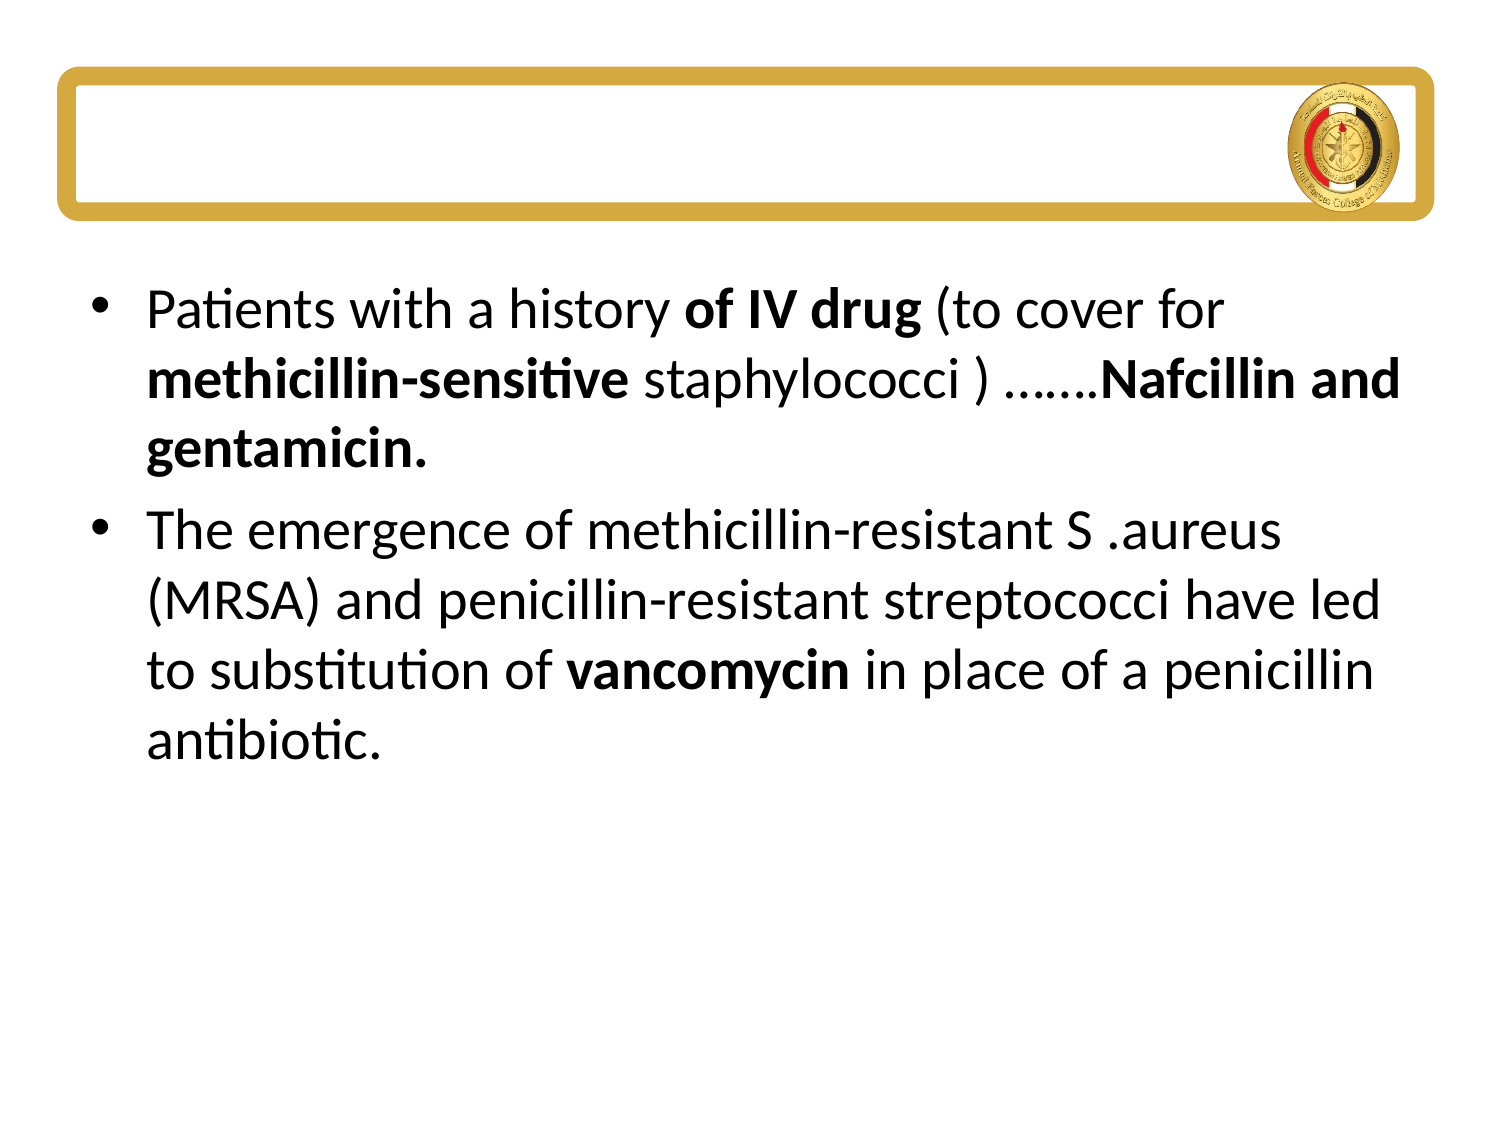

#
Patients with a history of IV drug (to cover for methicillin-sensitive staphylococci ) …….Nafcillin and gentamicin.
The emergence of methicillin-resistant S .aureus (MRSA) and penicillin-resistant streptococci have led  to substitution of vancomycin in place of a penicillin antibiotic.